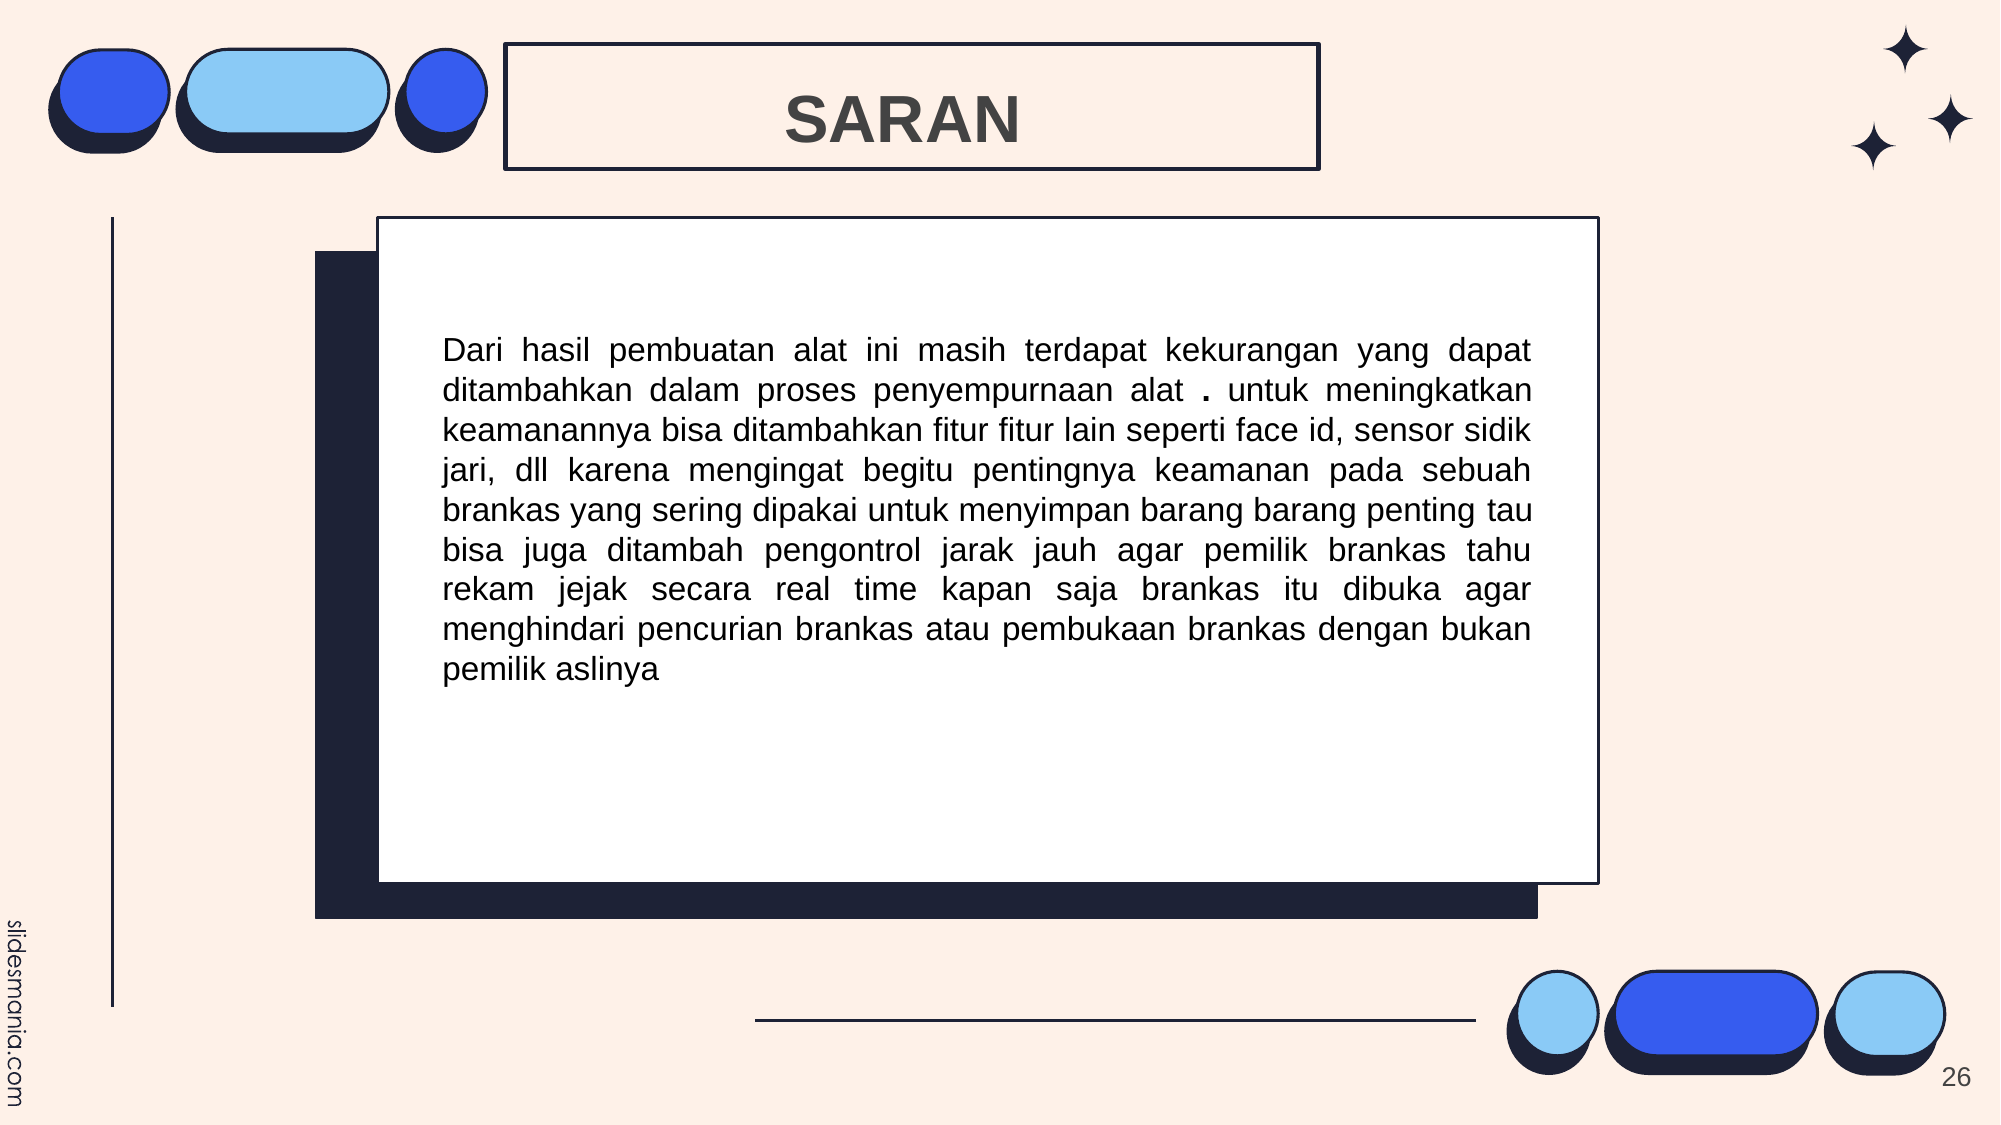

SARAN

Dari hasil pembuatan alat ini masih terdapat kekurangan yang dapat ditambahkan dalam proses penyempurnaan alat . untuk meningkatkan keamanannya bisa ditambahkan fitur fitur lain seperti face id, sensor sidik jari, dll karena mengingat begitu pentingnya keamanan pada sebuah brankas yang sering dipakai untuk menyimpan barang barang penting tau bisa juga ditambah pengontrol jarak jauh agar pemilik brankas tahu rekam jejak secara real time kapan saja brankas itu dibuka agar menghindari pencurian brankas atau pembukaan brankas dengan bukan pemilik aslinya
26